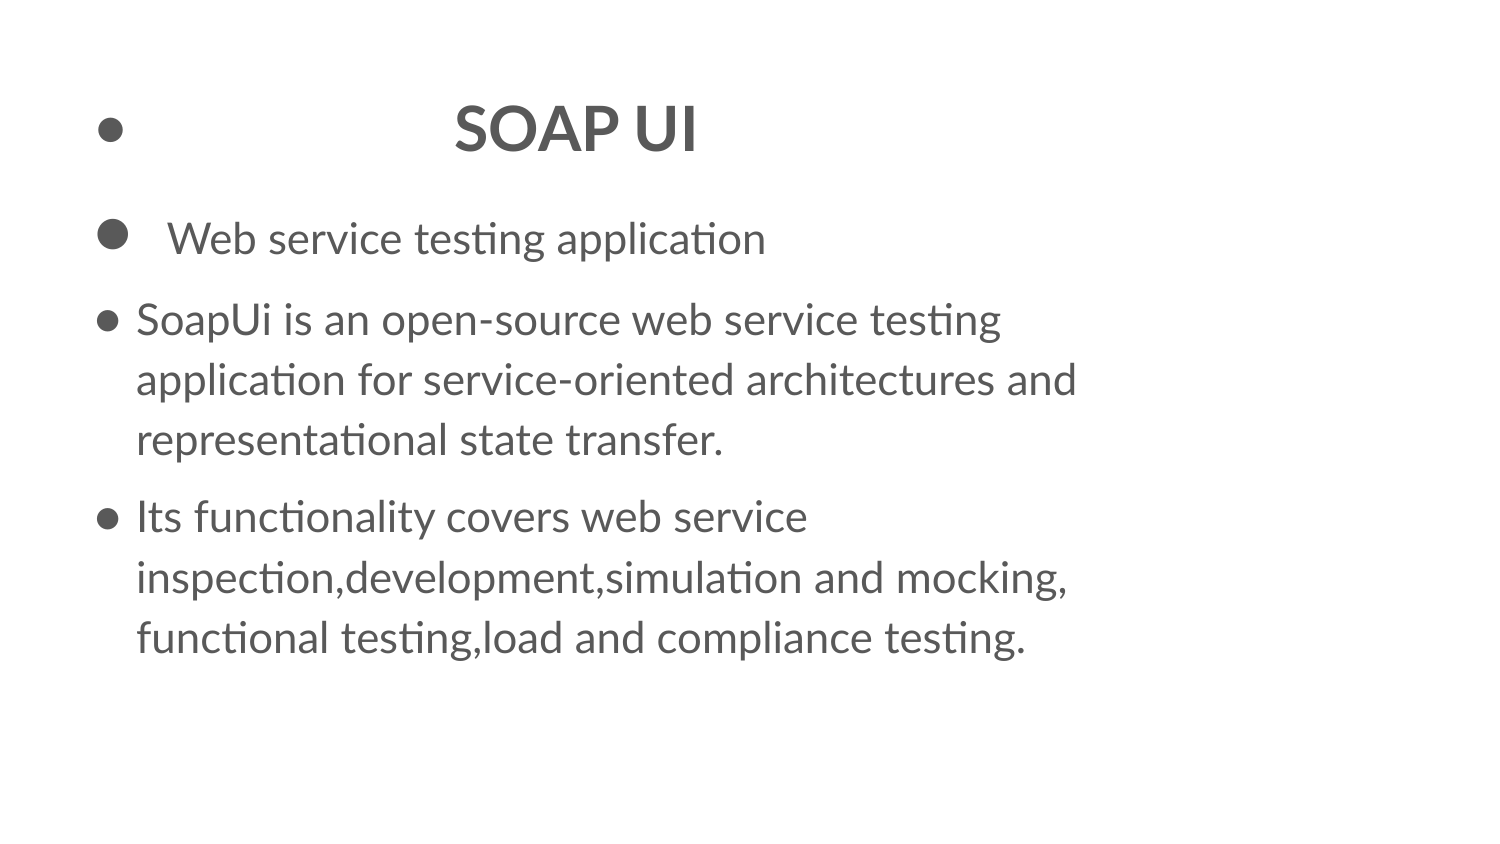

SOAP UI
  Web service testing application
SoapUi is an open-source web service testing application for service-oriented architectures and representational state transfer.
Its functionality covers web service inspection,development,simulation and mocking, functional testing,load and compliance testing.